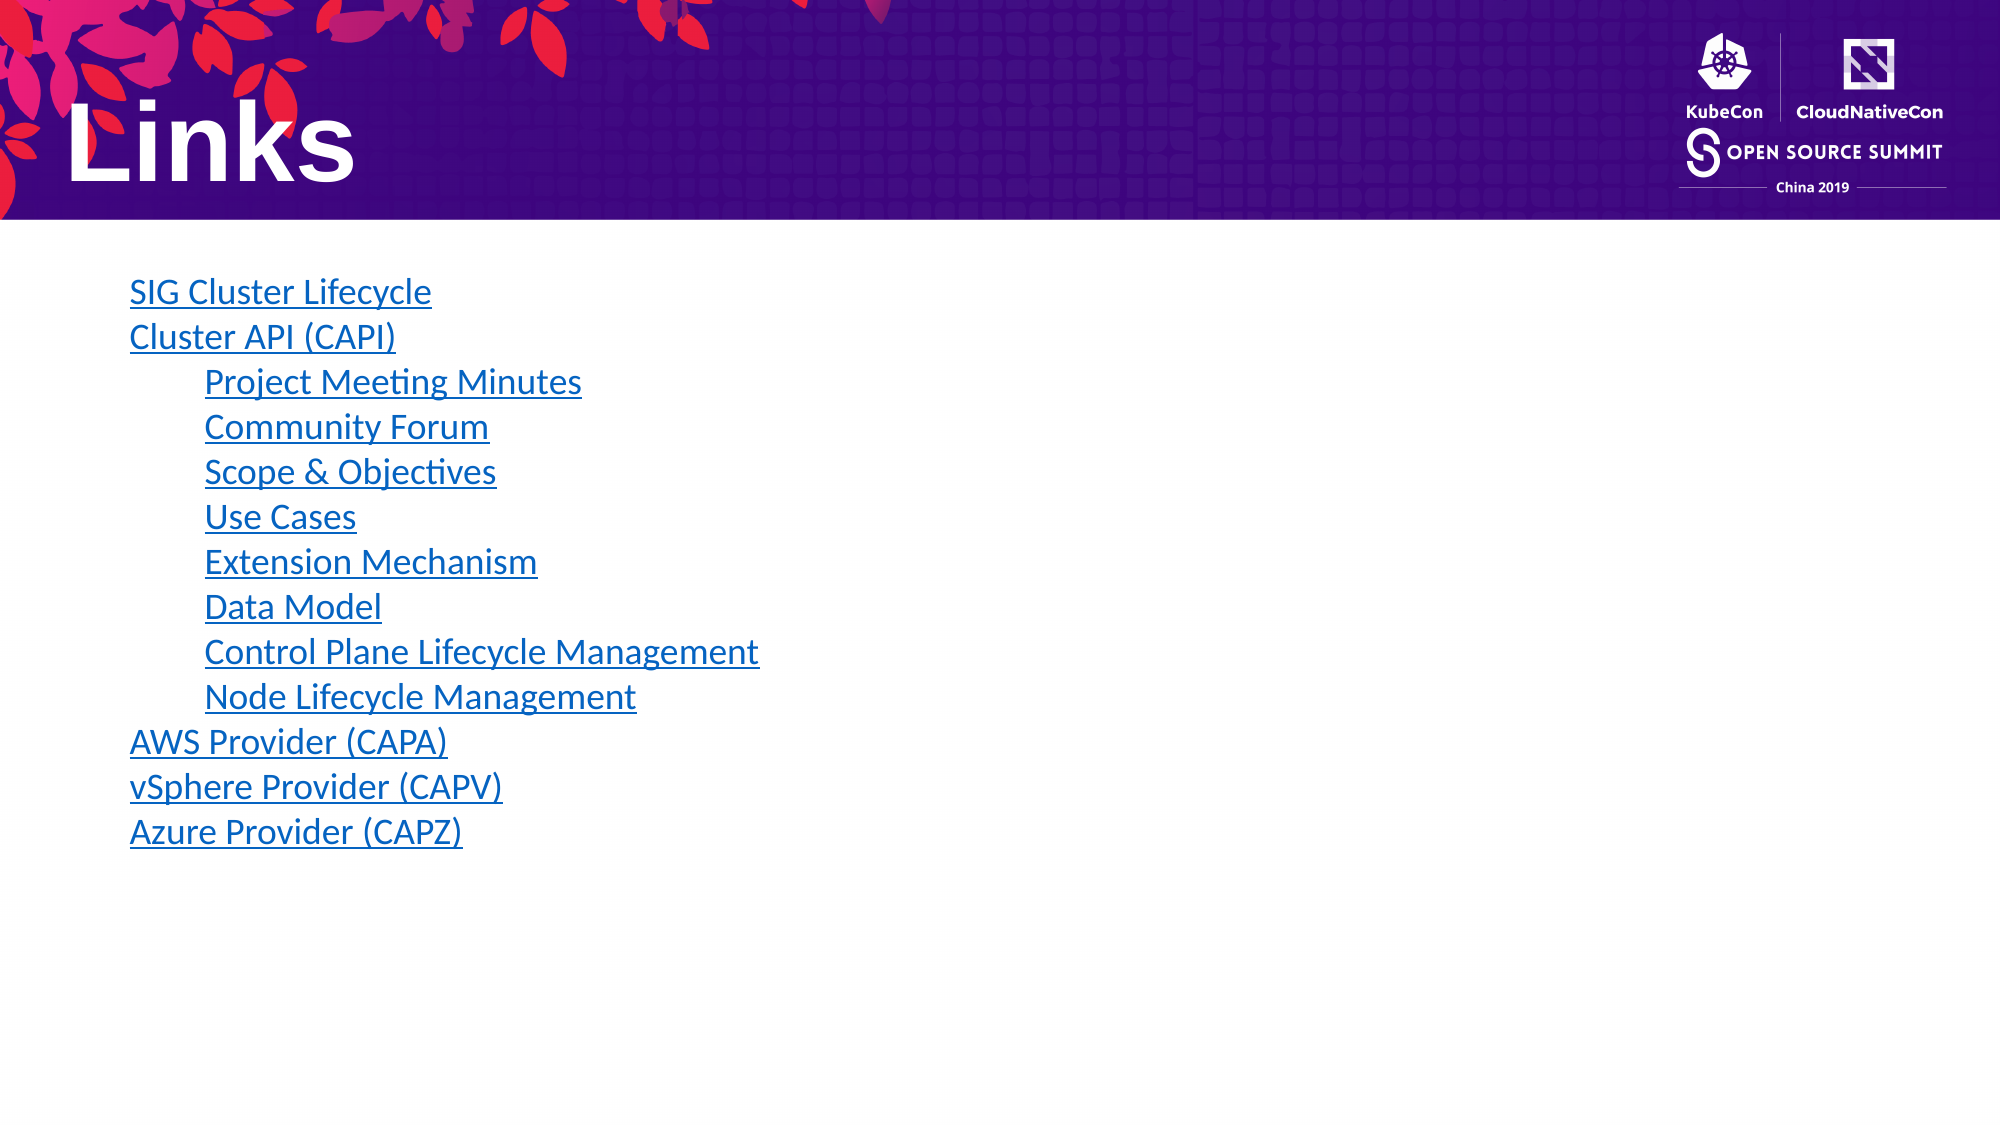

Links
SIG Cluster Lifecycle
Cluster API (CAPI)
Project Meeting Minutes
Community Forum
Scope & Objectives
Use Cases
Extension Mechanism
Data Model
Control Plane Lifecycle Management
Node Lifecycle Management
AWS Provider (CAPA)
vSphere Provider (CAPV)
Azure Provider (CAPZ)